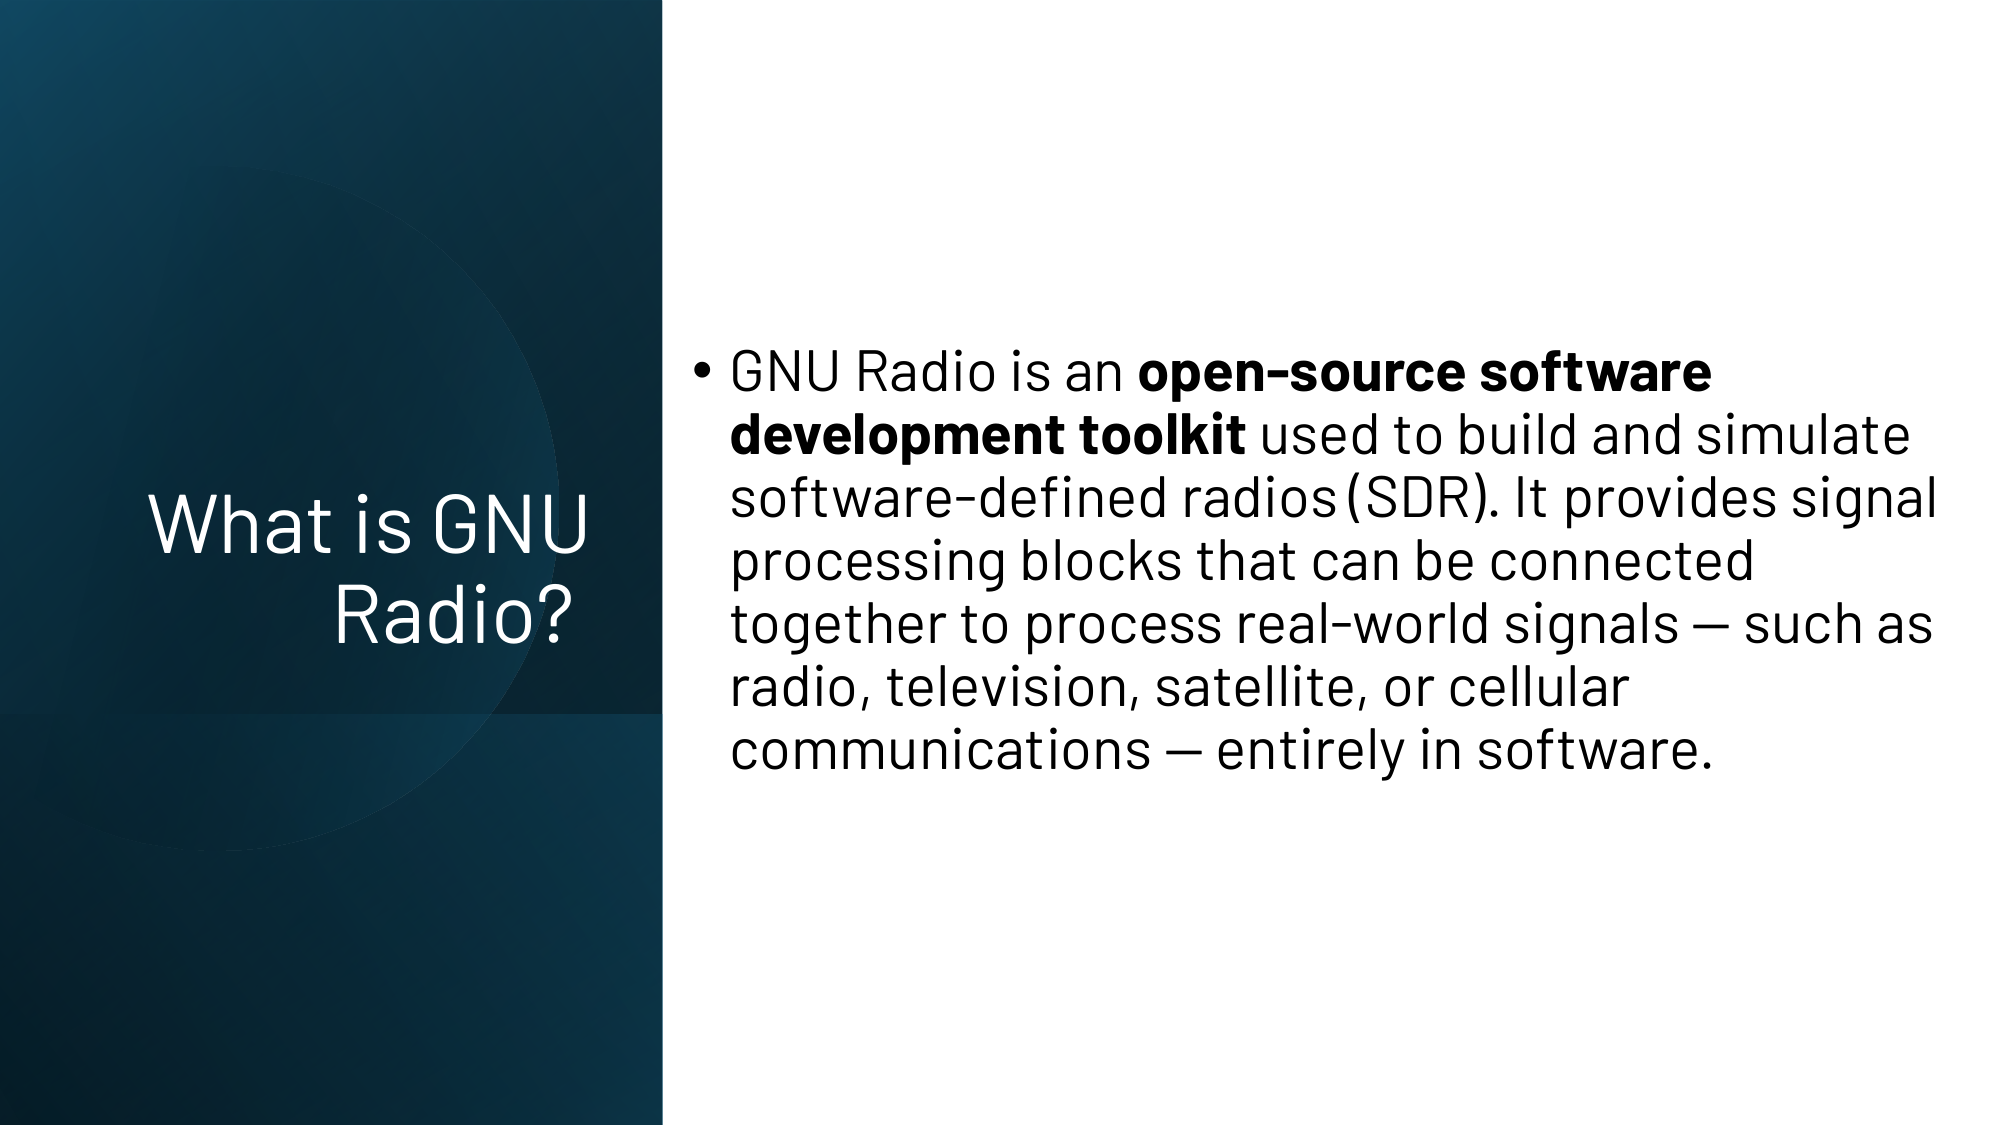

# What is GNU Radio?
GNU Radio is an open-source software development toolkit used to build and simulate software-defined radios (SDR). It provides signal processing blocks that can be connected together to process real-world signals — such as radio, television, satellite, or cellular communications — entirely in software.

13